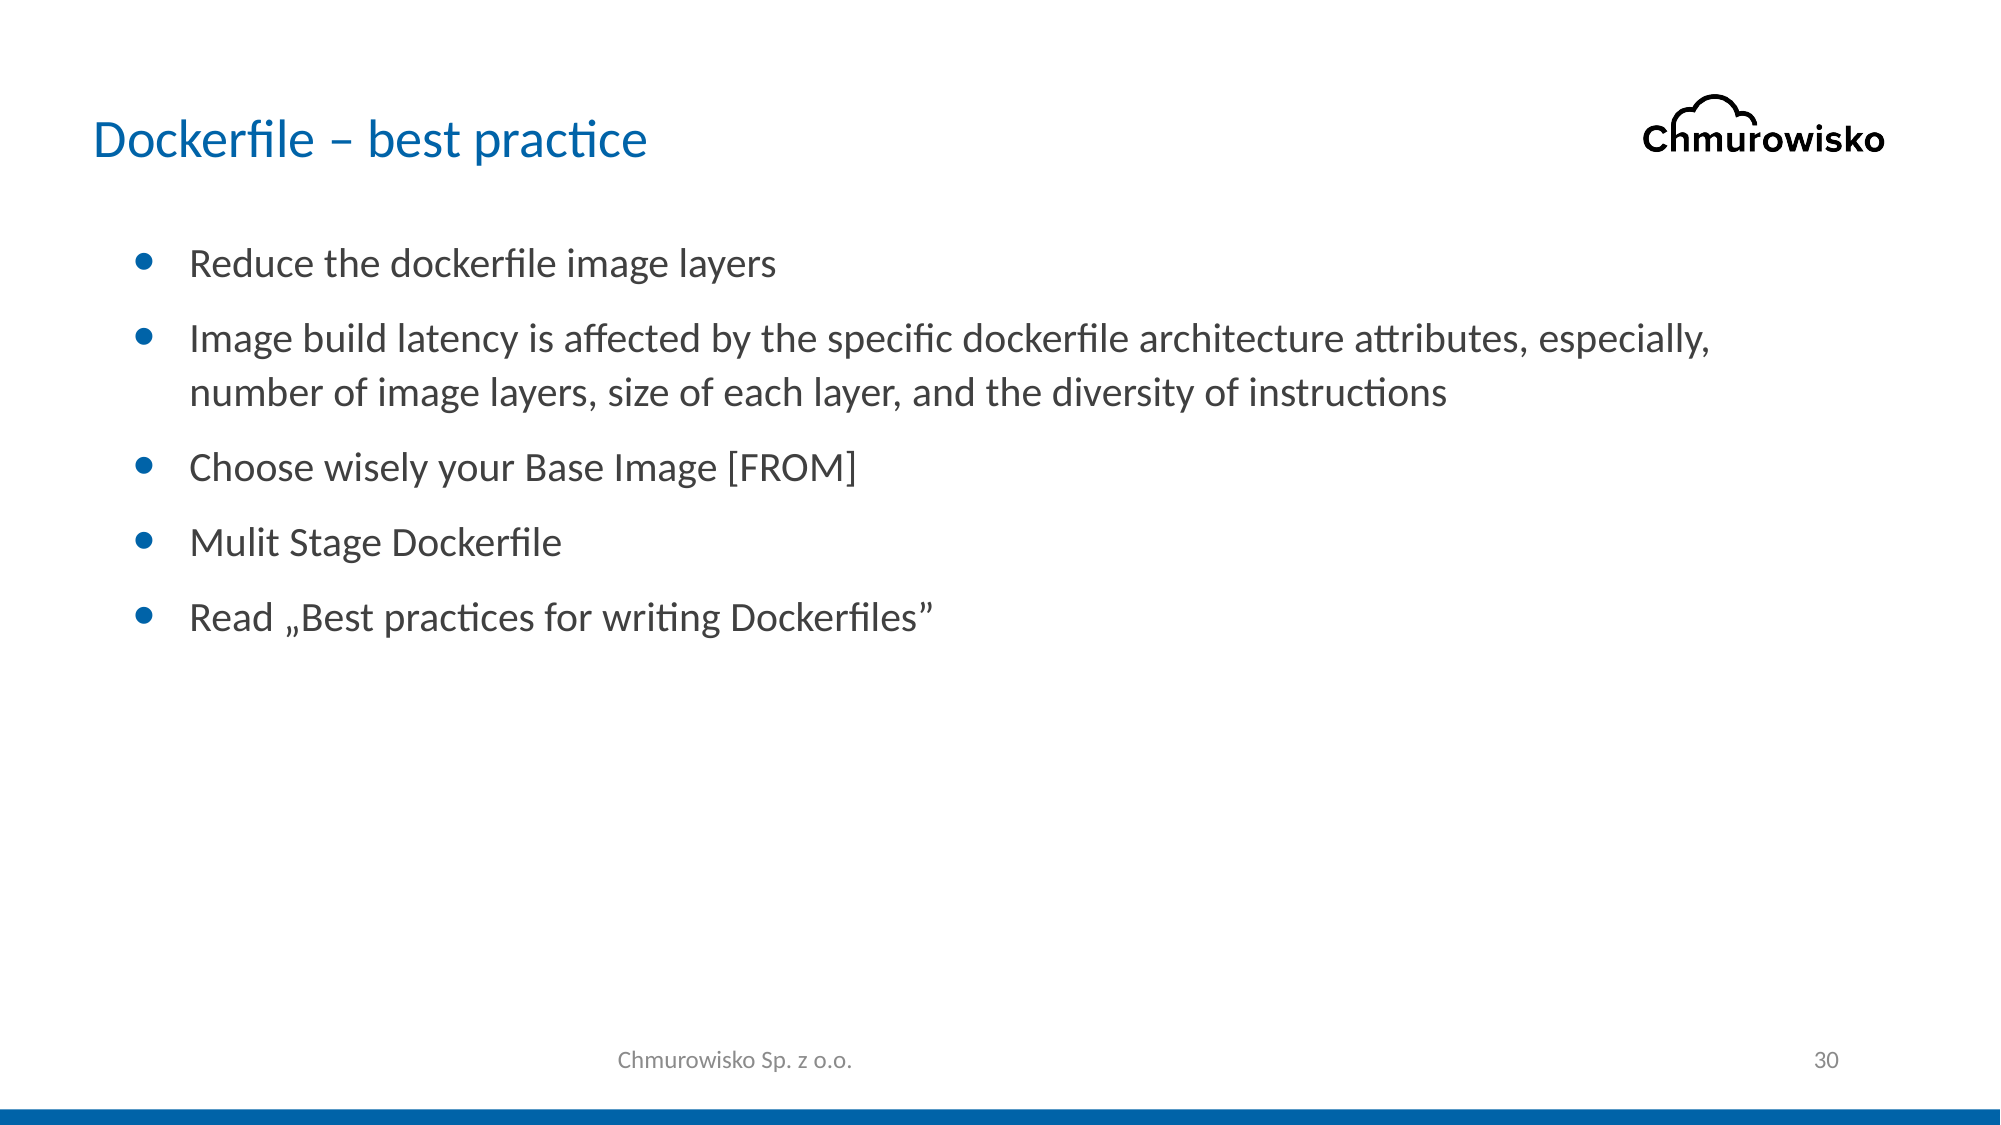

# Dockerfile – best practice
Reduce the dockerfile image layers
Image build latency is affected by the specific dockerfile architecture attributes, especially, number of image layers, size of each layer, and the diversity of instructions
Choose wisely your Base Image [FROM]
Mulit Stage Dockerfile
Read „Best practices for writing Dockerfiles”

Chmurowisko Sp. z o.o.

30